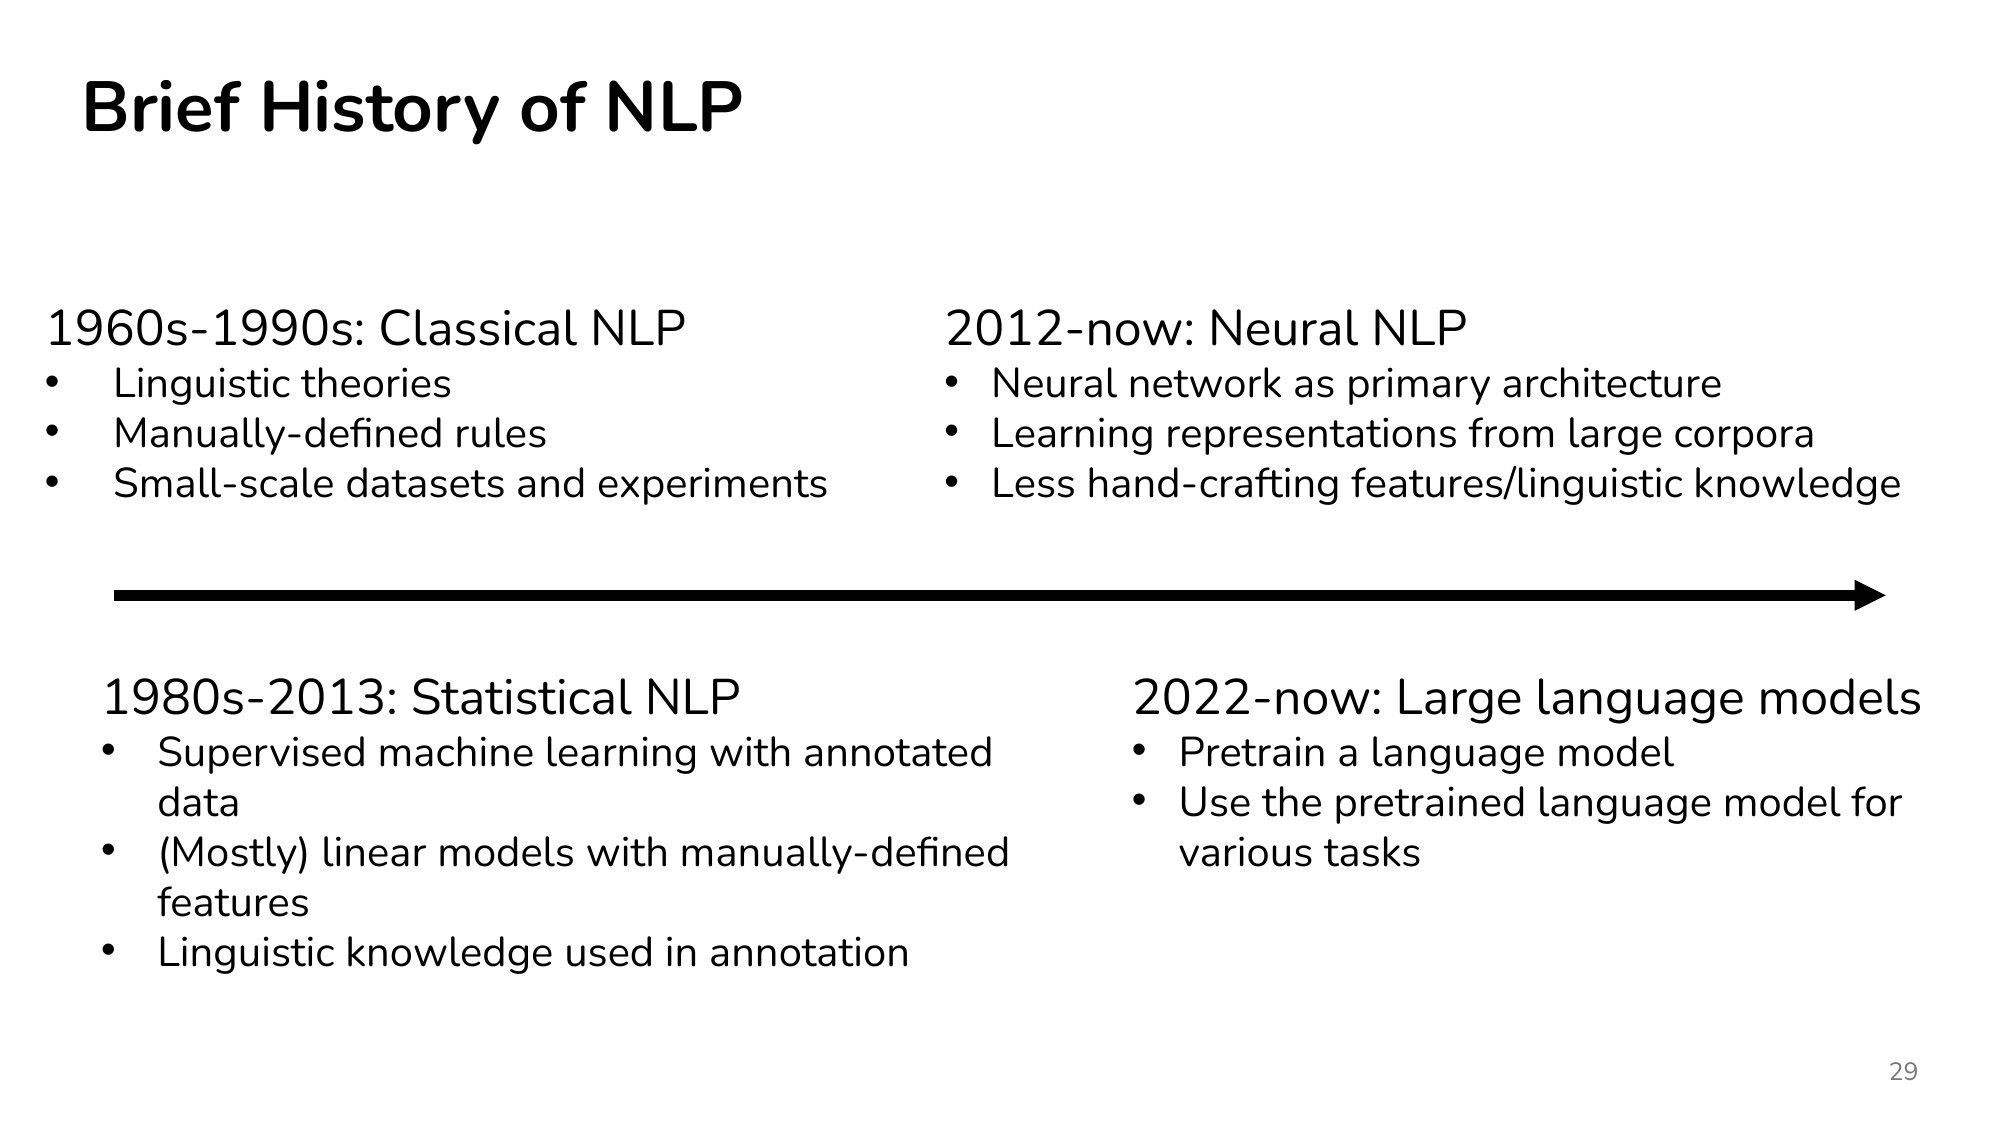

# Brief History of NLP
1960s-1990s: Classical NLP
  Linguistic theories
  Manually-defined rules
  Small-scale datasets and experiments
2012-now: Neural NLP
Neural network as primary architecture
Learning representations from large corpora
Less hand-crafting features/linguistic knowledge
1980s-2013: Statistical NLP
Supervised machine learning with annotated data
(Mostly) linear models with manually-defined features
Linguistic knowledge used in annotation
2022-now: Large language models
Pretrain a language model
Use the pretrained language model for various tasks
29